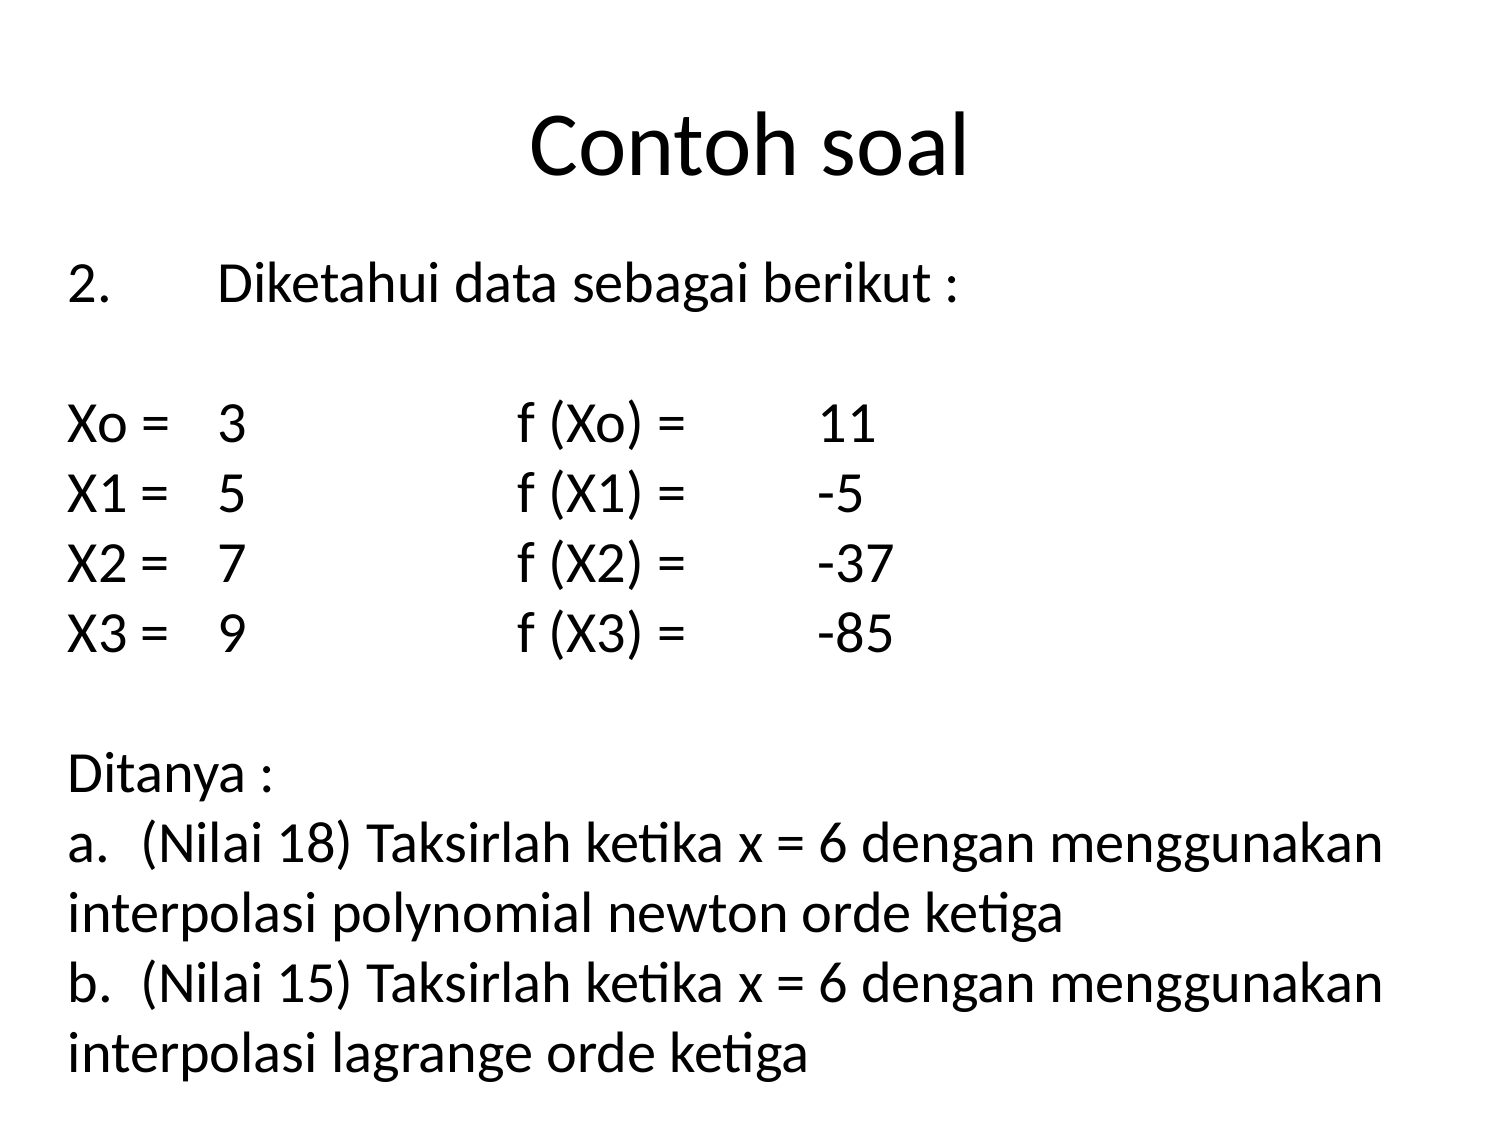

# Contoh soal
2.	Diketahui data sebagai berikut :

Xo =	3		f (Xo) =	11
X1 =	5		f (X1) =	-5
X2 =	7		f (X2) =	-37
X3 =	9		f (X3) =	-85

Ditanya :
a.	(Nilai 18) Taksirlah ketika x = 6 dengan menggunakan interpolasi polynomial newton orde ketiga
b.	(Nilai 15) Taksirlah ketika x = 6 dengan menggunakan interpolasi lagrange orde ketiga